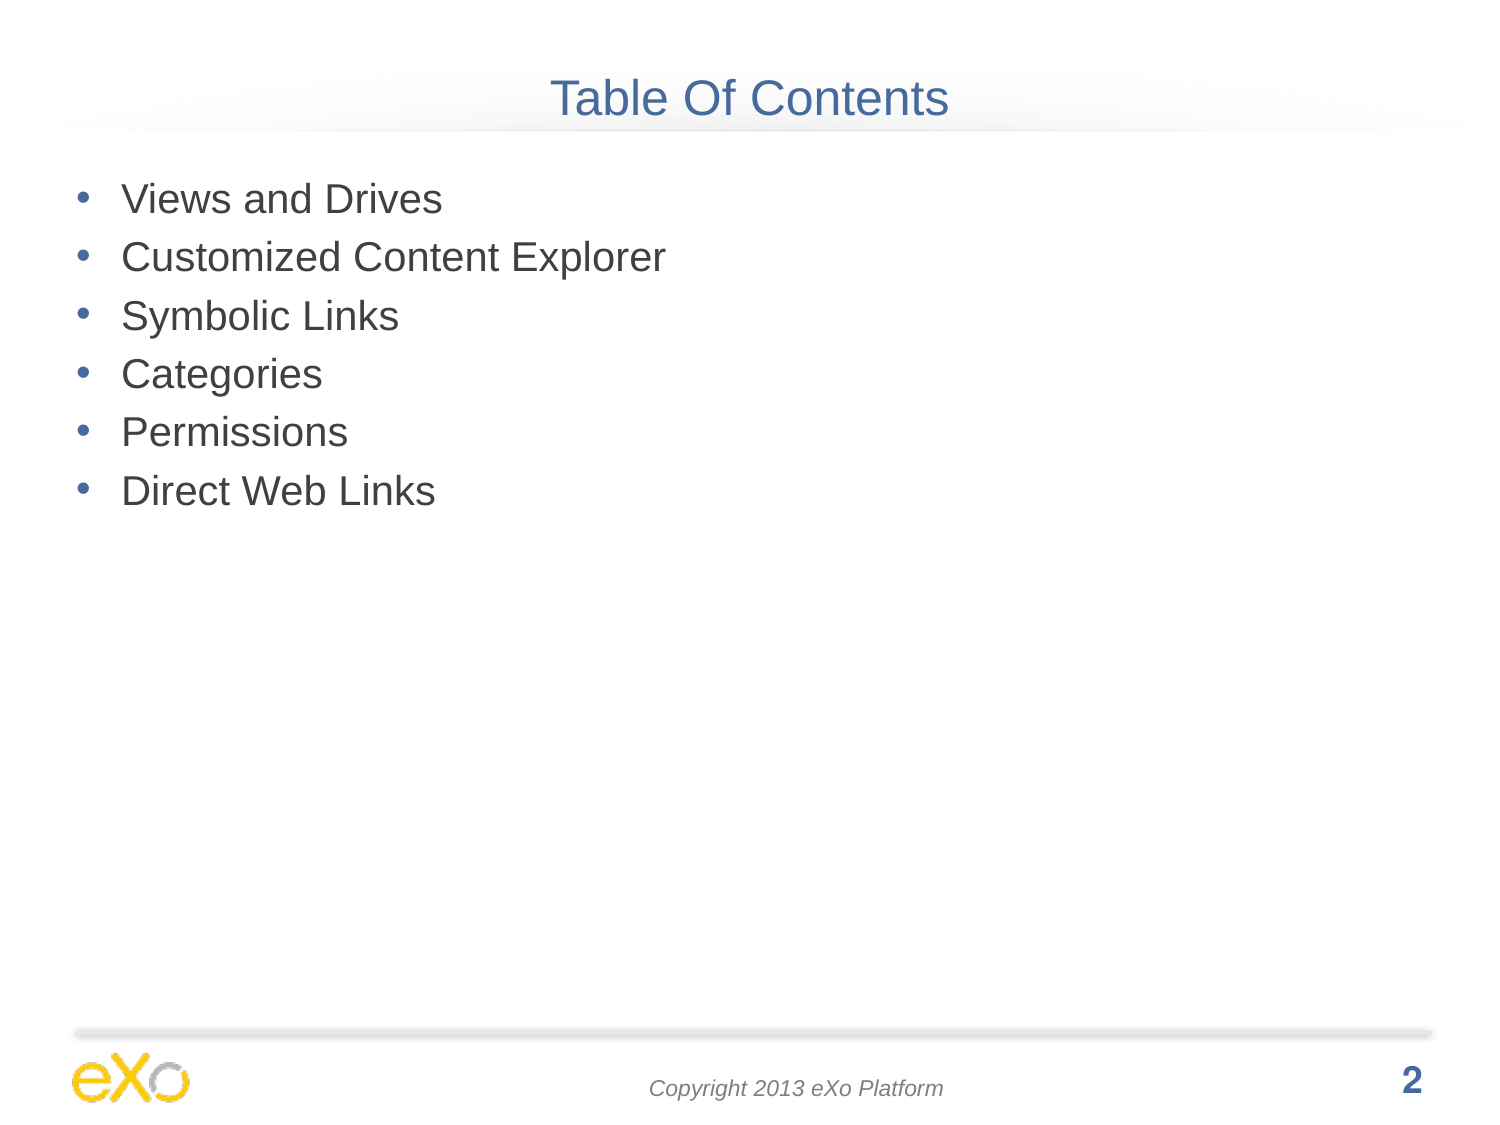

# Table Of Contents
Views and Drives
Customized Content Explorer
Symbolic Links
Categories
Permissions
Direct Web Links

2
Copyright 2013 eXo Platform